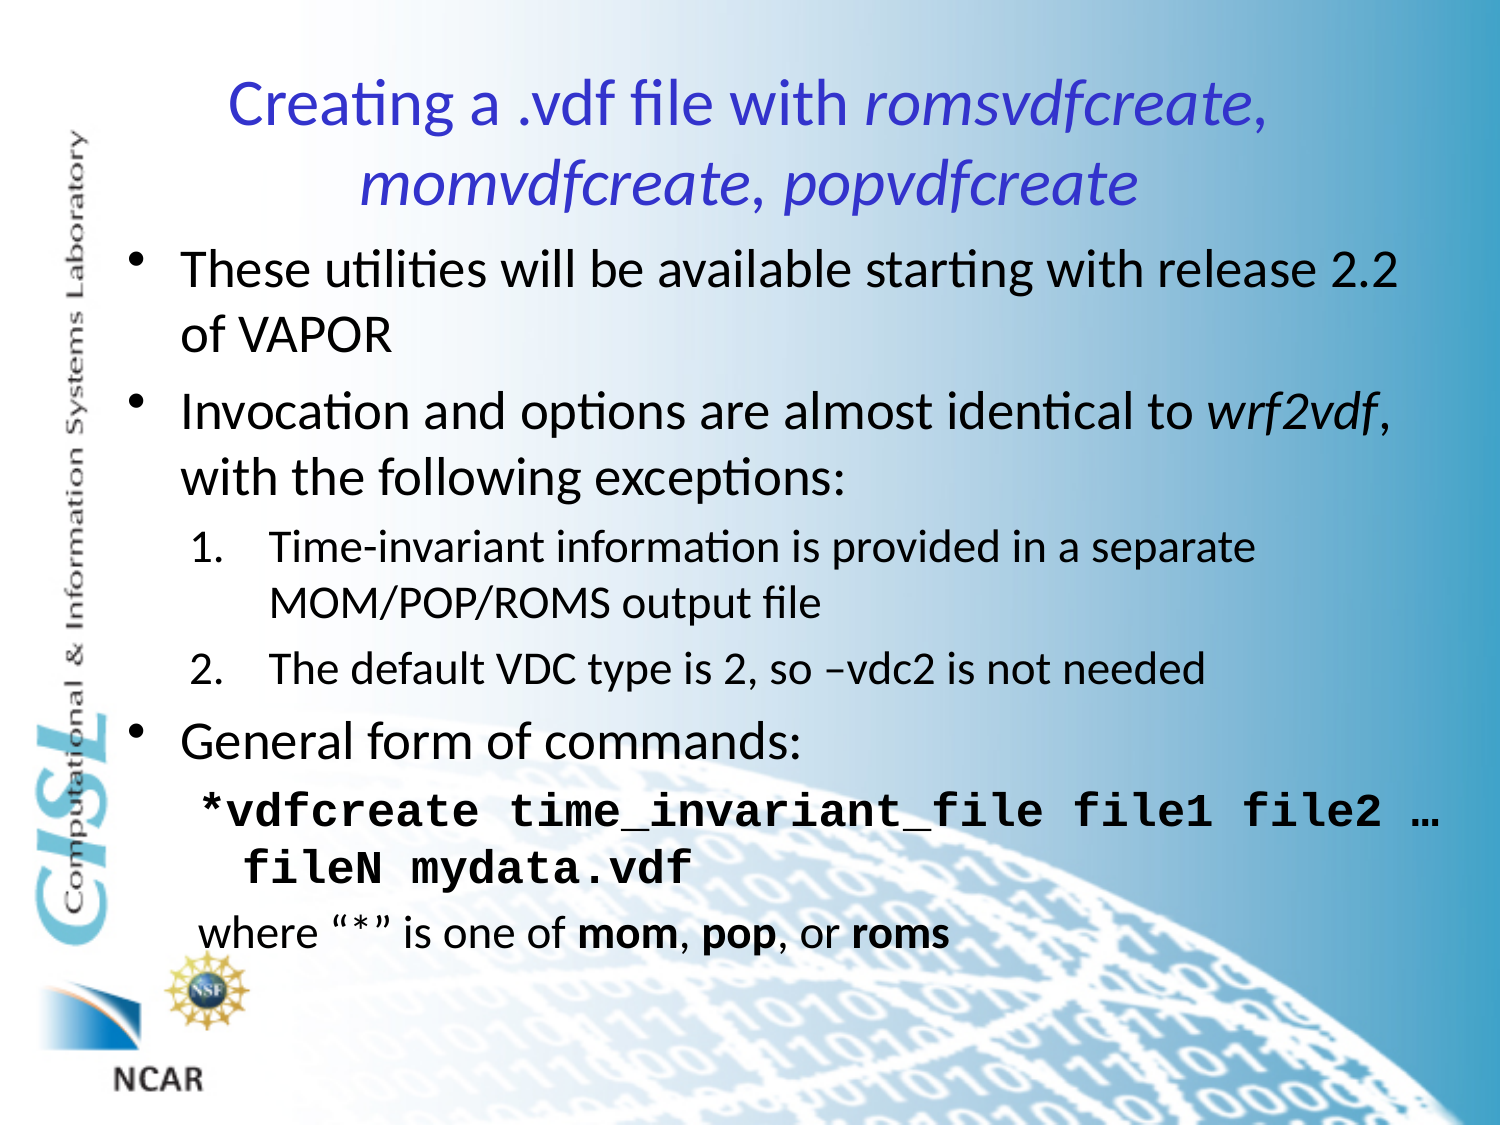

# Creating a .vdf file with romsvdfcreate, momvdfcreate, popvdfcreate
These utilities will be available starting with release 2.2 of VAPOR
Invocation and options are almost identical to wrf2vdf, with the following exceptions:
Time-invariant information is provided in a separate MOM/POP/ROMS output file
The default VDC type is 2, so –vdc2 is not needed
General form of commands:
*vdfcreate time_invariant_file file1 file2 … fileN mydata.vdf
where “*” is one of mom, pop, or roms